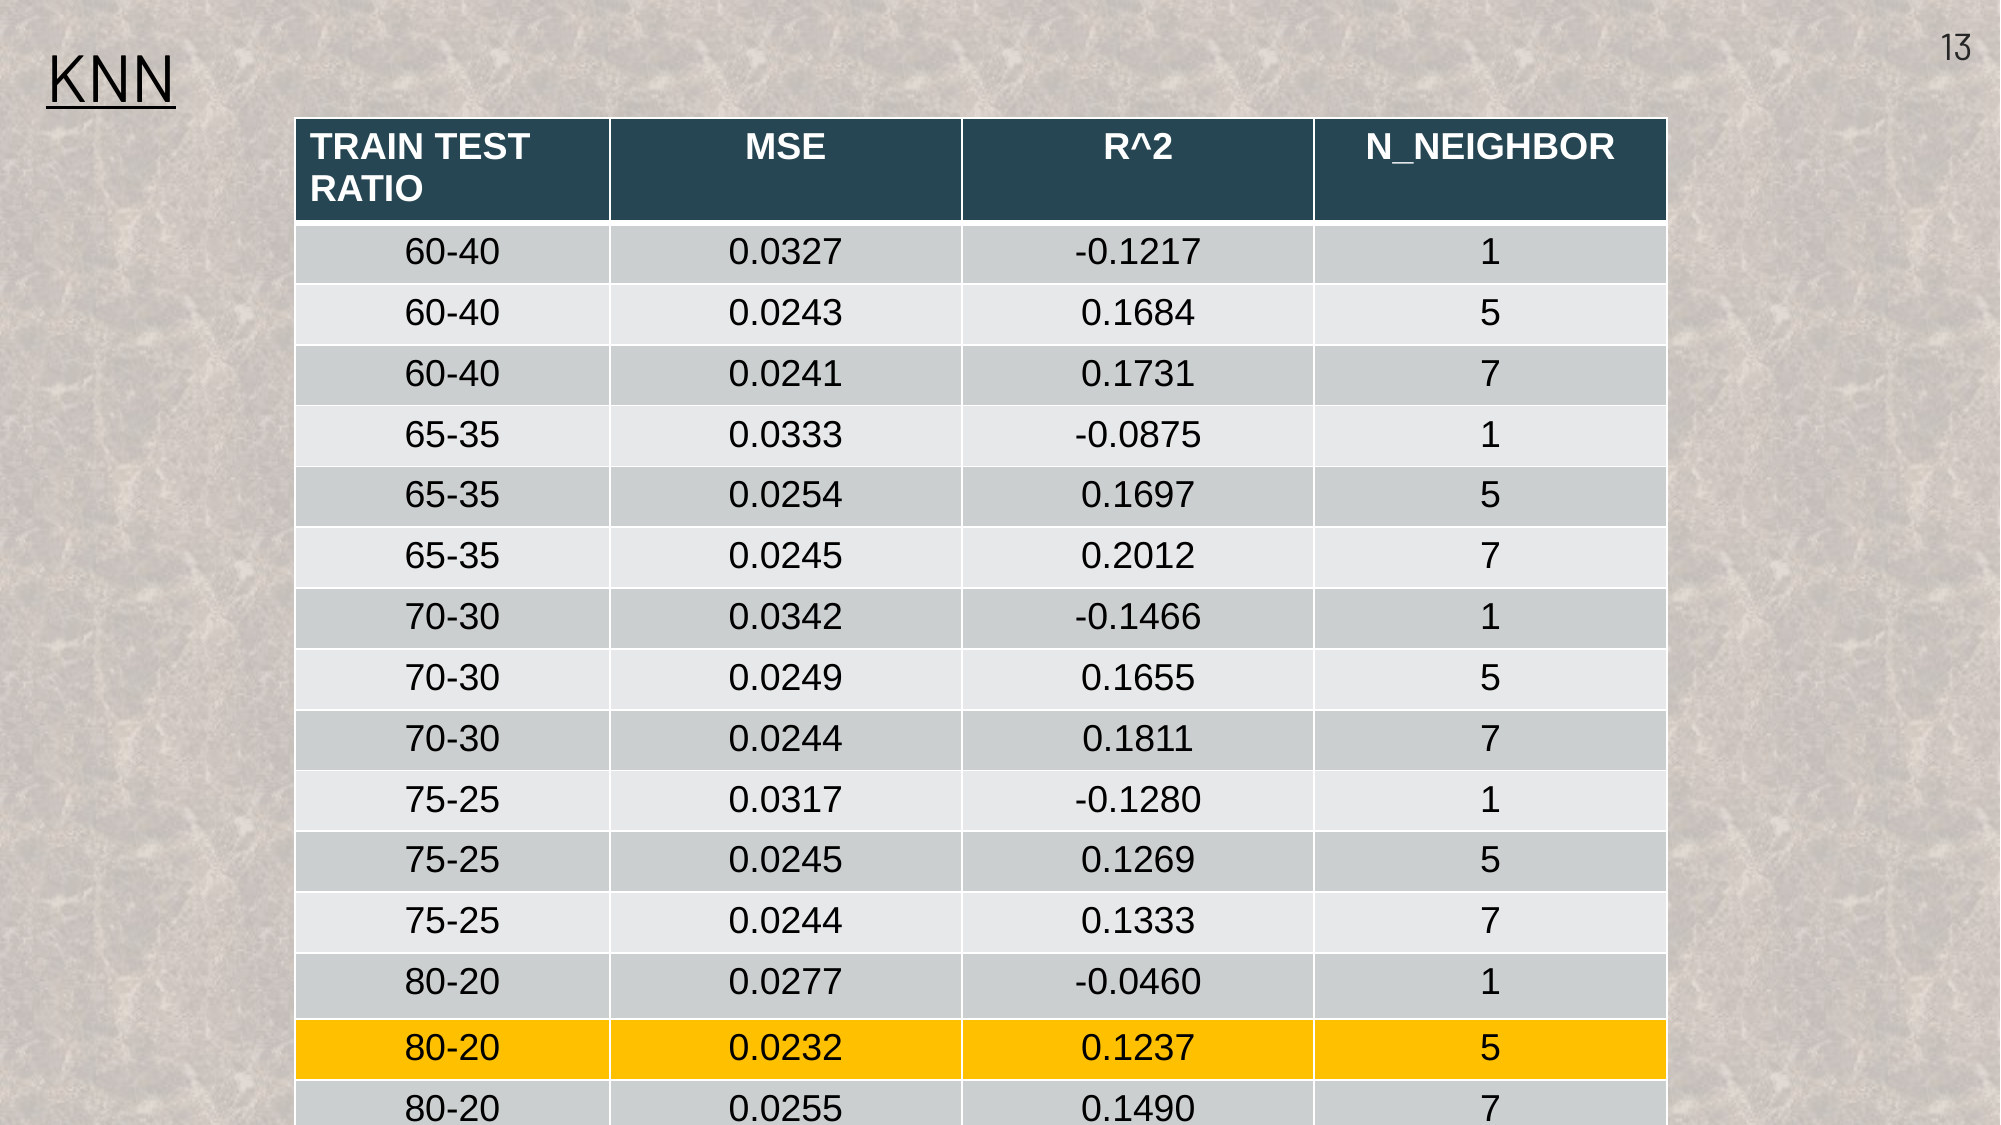

13
KNN
| TRAIN TEST RATIO | MSE | R^2 | N\_NEIGHBOR |
| --- | --- | --- | --- |
| 60-40 | 0.0327 | -0.1217 | 1 |
| 60-40 | 0.0243 | 0.1684 | 5 |
| 60-40 | 0.0241 | 0.1731 | 7 |
| 65-35 | 0.0333 | -0.0875 | 1 |
| 65-35 | 0.0254 | 0.1697 | 5 |
| 65-35 | 0.0245 | 0.2012 | 7 |
| 70-30 | 0.0342 | -0.1466 | 1 |
| 70-30 | 0.0249 | 0.1655 | 5 |
| 70-30 | 0.0244 | 0.1811 | 7 |
| 75-25 | 0.0317 | -0.1280 | 1 |
| 75-25 | 0.0245 | 0.1269 | 5 |
| 75-25 | 0.0244 | 0.1333 | 7 |
| 80-20 | 0.0277 | -0.0460 | 1 |
| 80-20 | 0.0232 | 0.1237 | 5 |
| 80-20 | 0.0255 | 0.1490 | 7 |